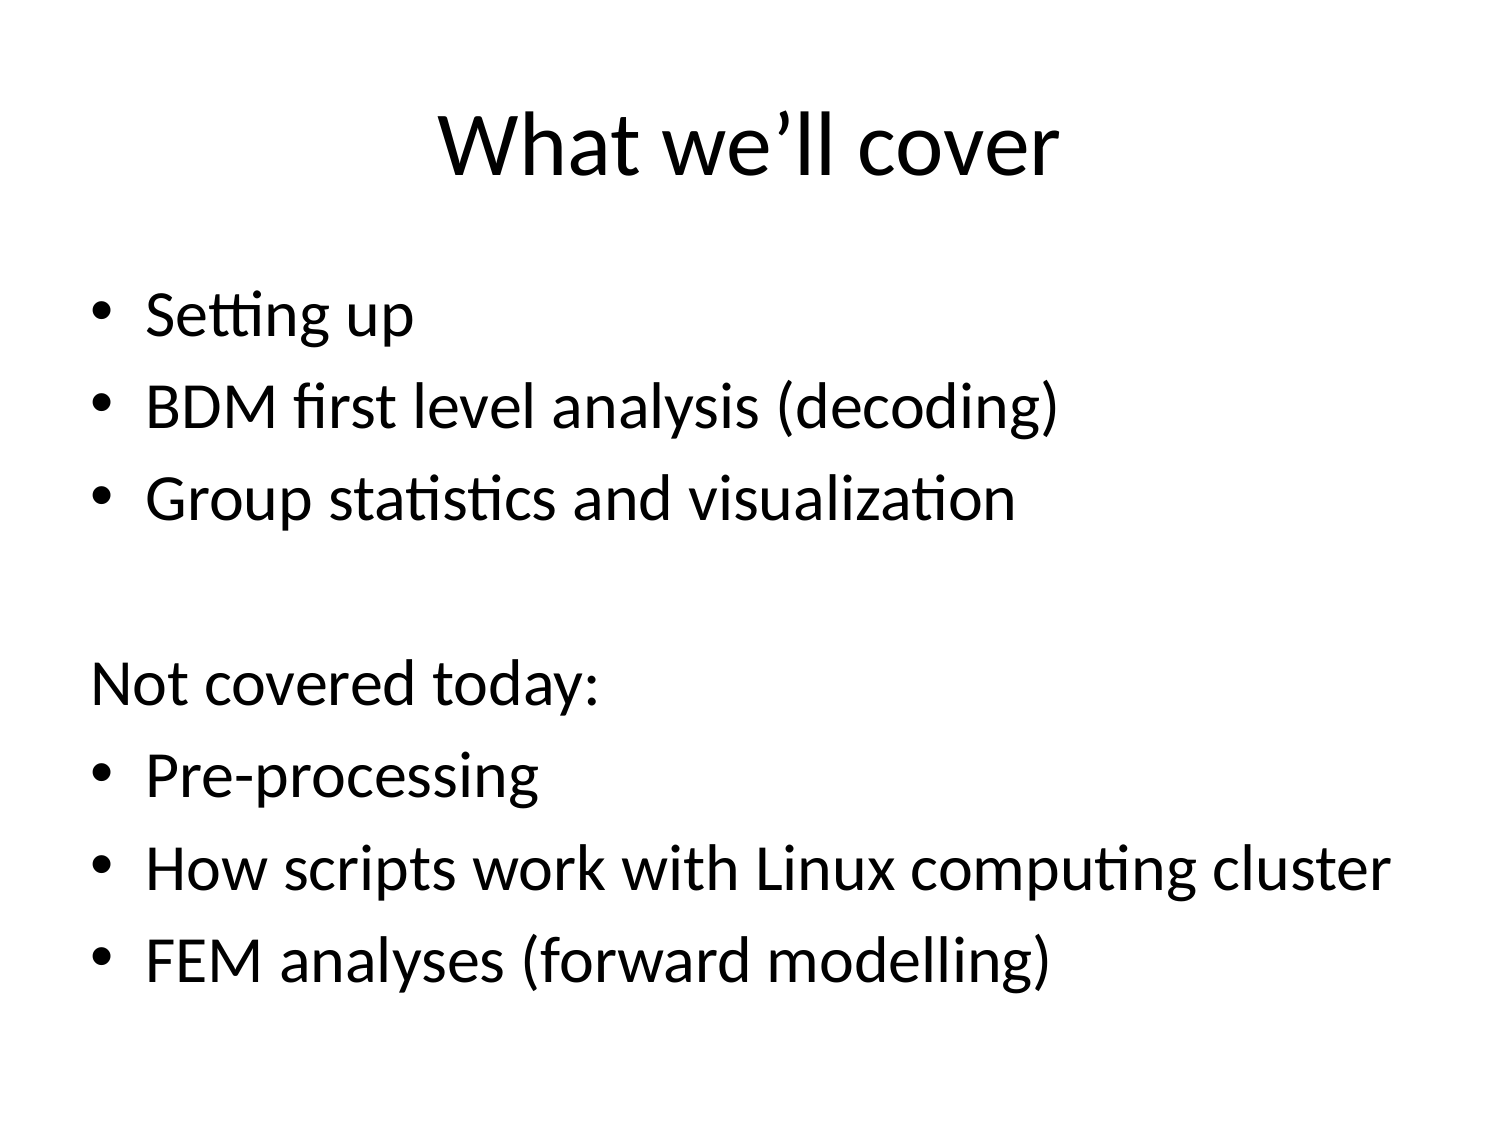

# What we’ll cover
Setting up
BDM first level analysis (decoding)
Group statistics and visualization

Not covered today:
Pre-processing
How scripts work with Linux computing cluster
FEM analyses (forward modelling)